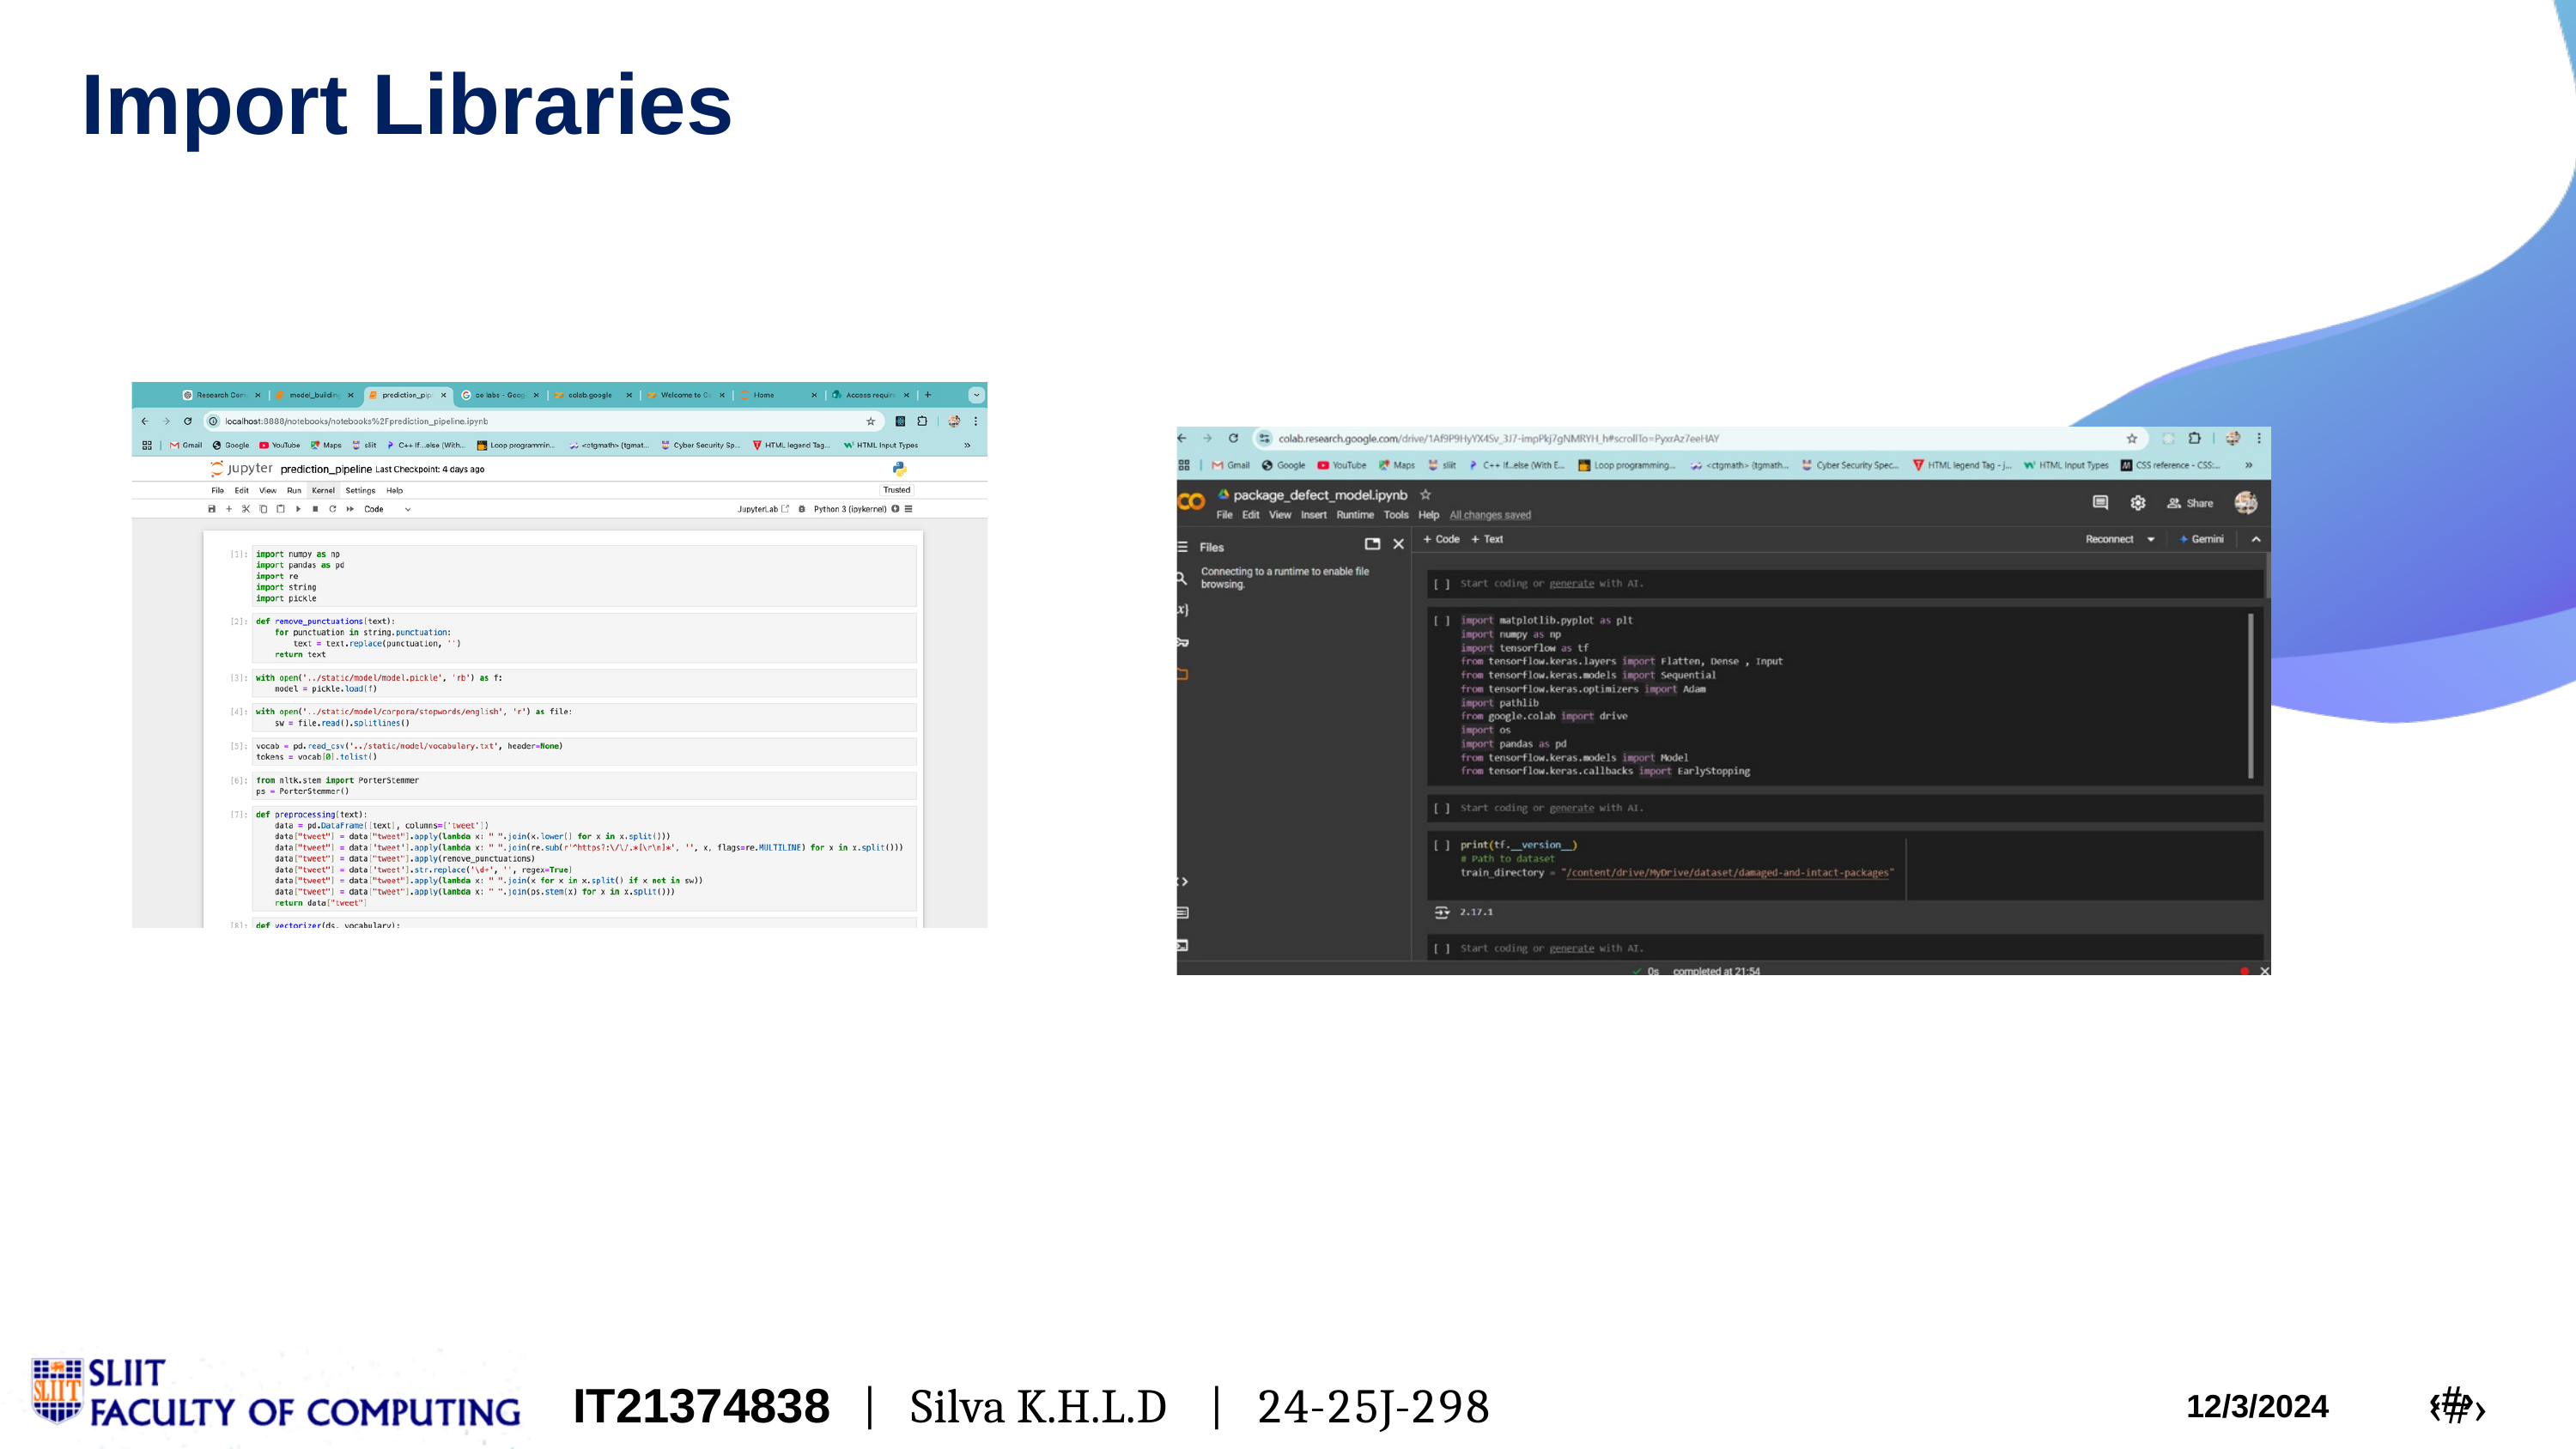

Import Libraries

IT21374838   |   Silva K.H.L.D   |   24-25J-298
‹#›
‹#›
12/3/2024